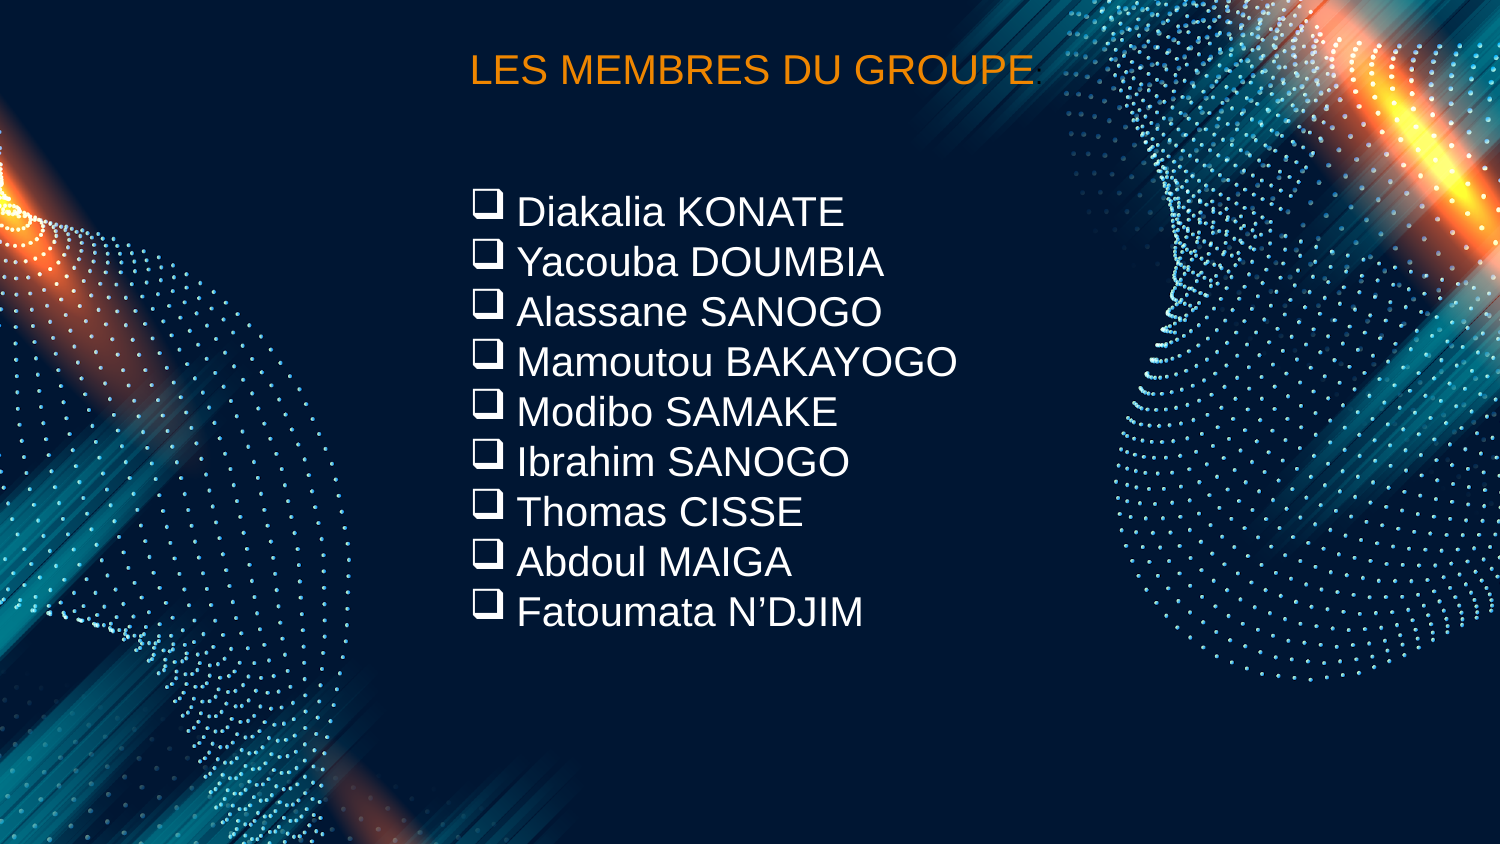

LES MEMBRES DU GROUPE:
Diakalia KONATE
Yacouba DOUMBIA
Alassane SANOGO
Mamoutou BAKAYOGO
Modibo SAMAKE
Ibrahim SANOGO
Thomas CISSE
Abdoul MAIGA
Fatoumata N’DJIM